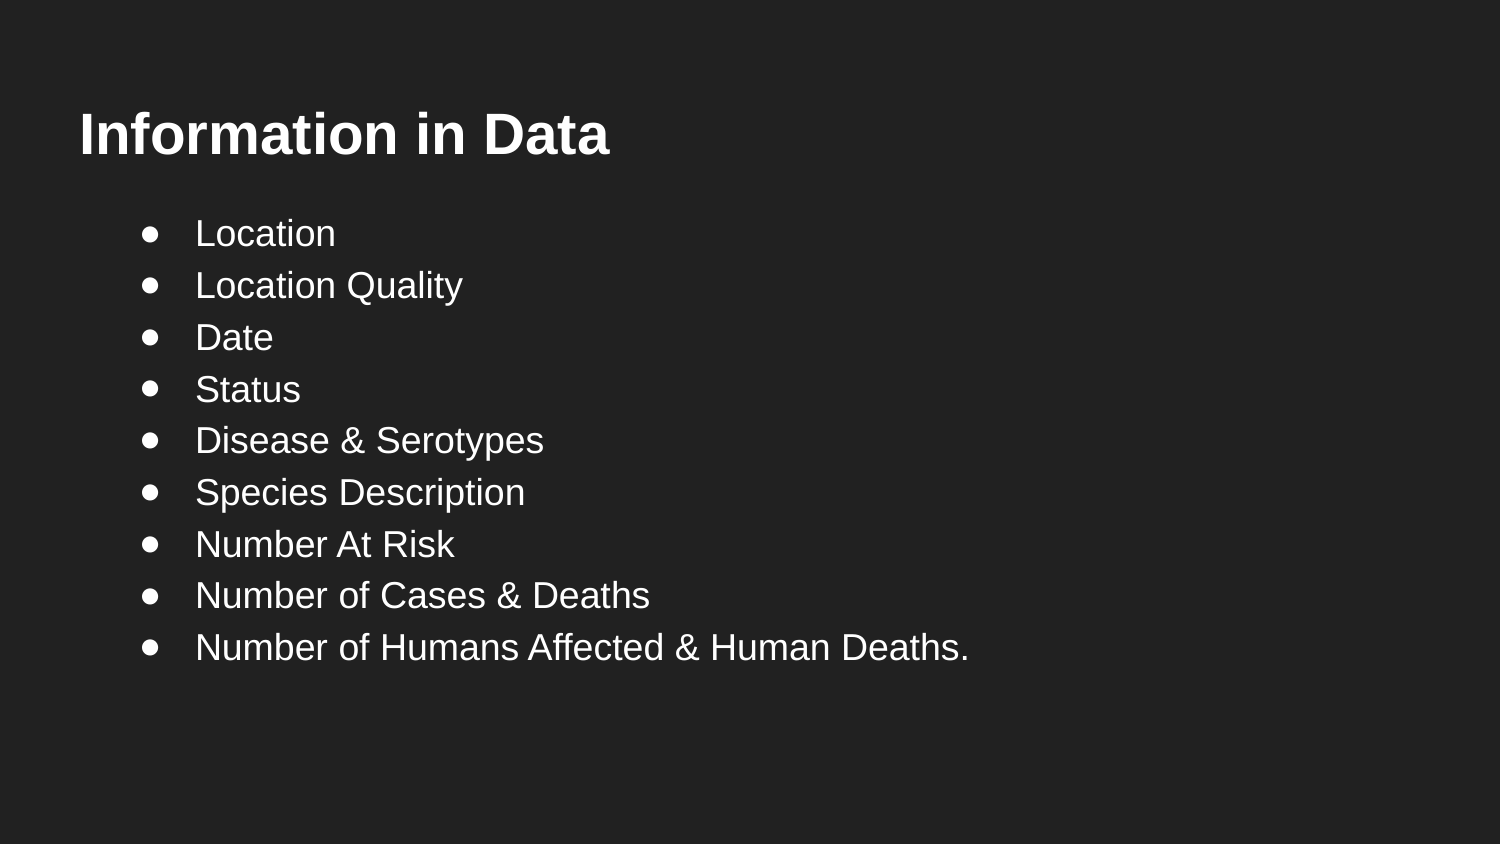

# Information in Data
Location
Location Quality
Date
Status
Disease & Serotypes
Species Description
Number At Risk
Number of Cases & Deaths
Number of Humans Affected & Human Deaths.